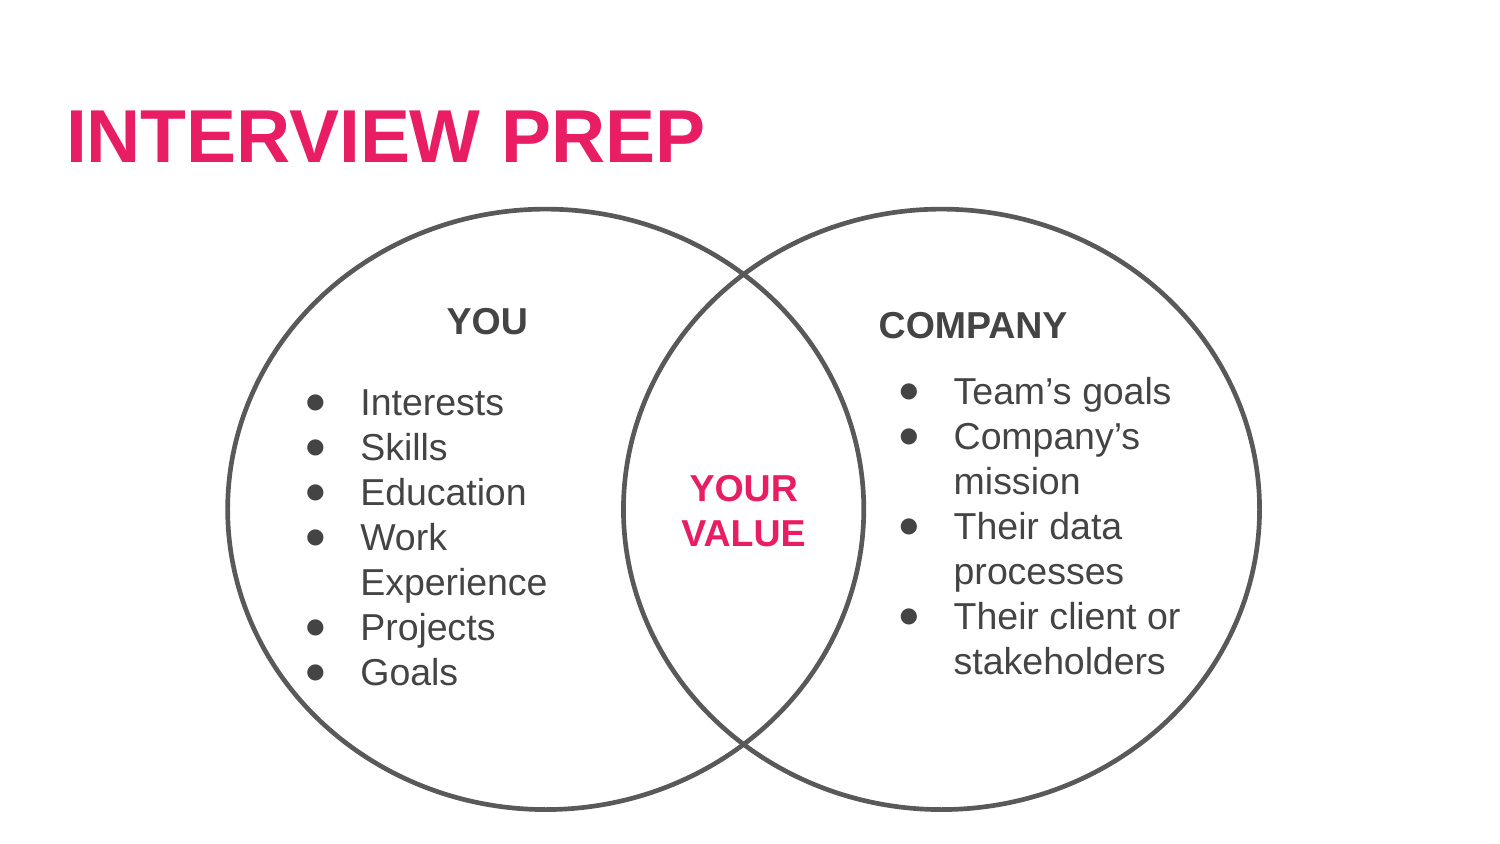

# INTERVIEW PREP

YOU
COMPANY
Team’s goals
Company’s mission
Their data processes
Their client or stakeholders
Interests
Skills
Education
Work Experience
Projects
Goals
YOUR VALUE